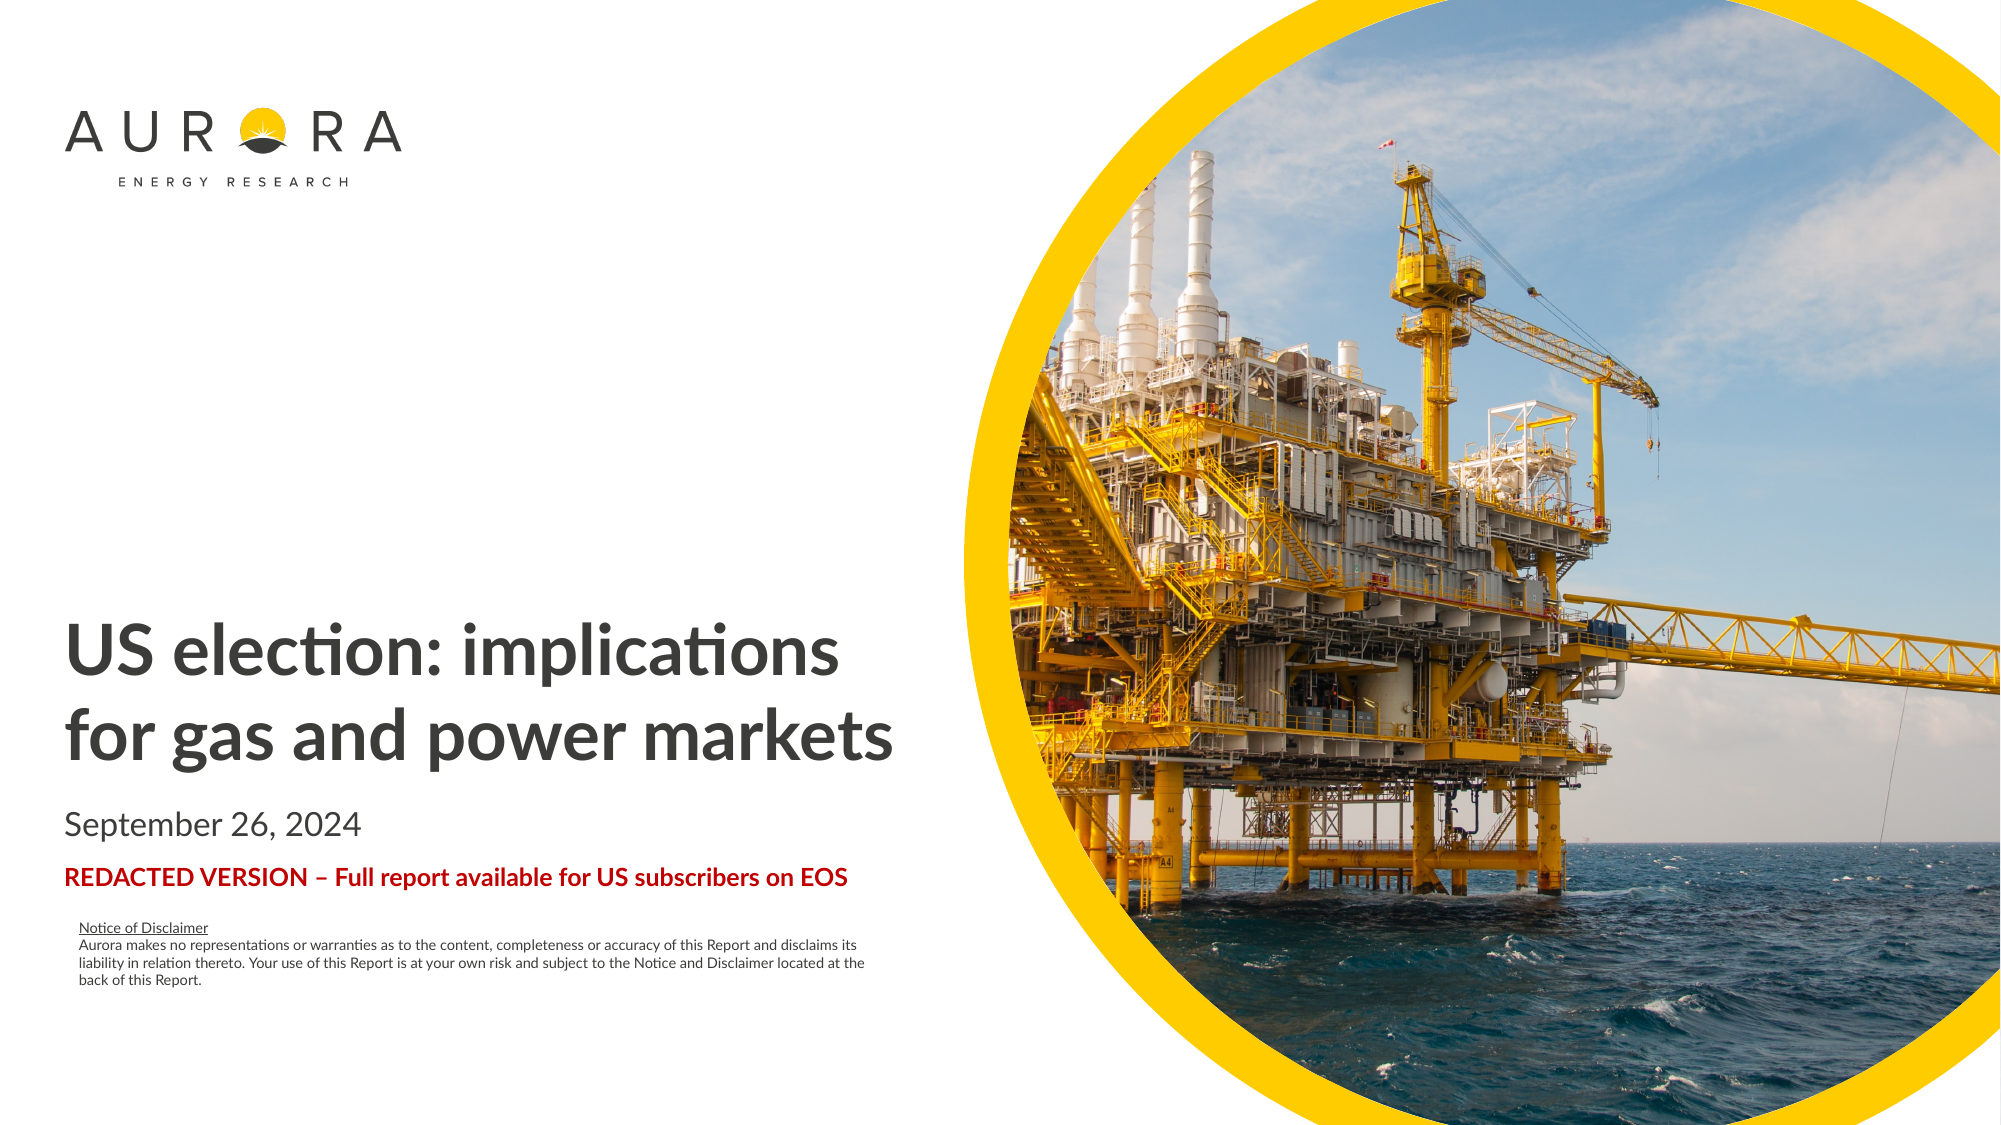

# US election: implications for gas and power markets
September 26, 2024
REDACTED VERSION – Full report available for US subscribers on EOS
Notice of Disclaimer
Aurora makes no representations or warranties as to the content, completeness or accuracy of this Report and disclaims its liability in relation thereto. Your use of this Report is at your own risk and subject to the Notice and Disclaimer located at the back of this Report.